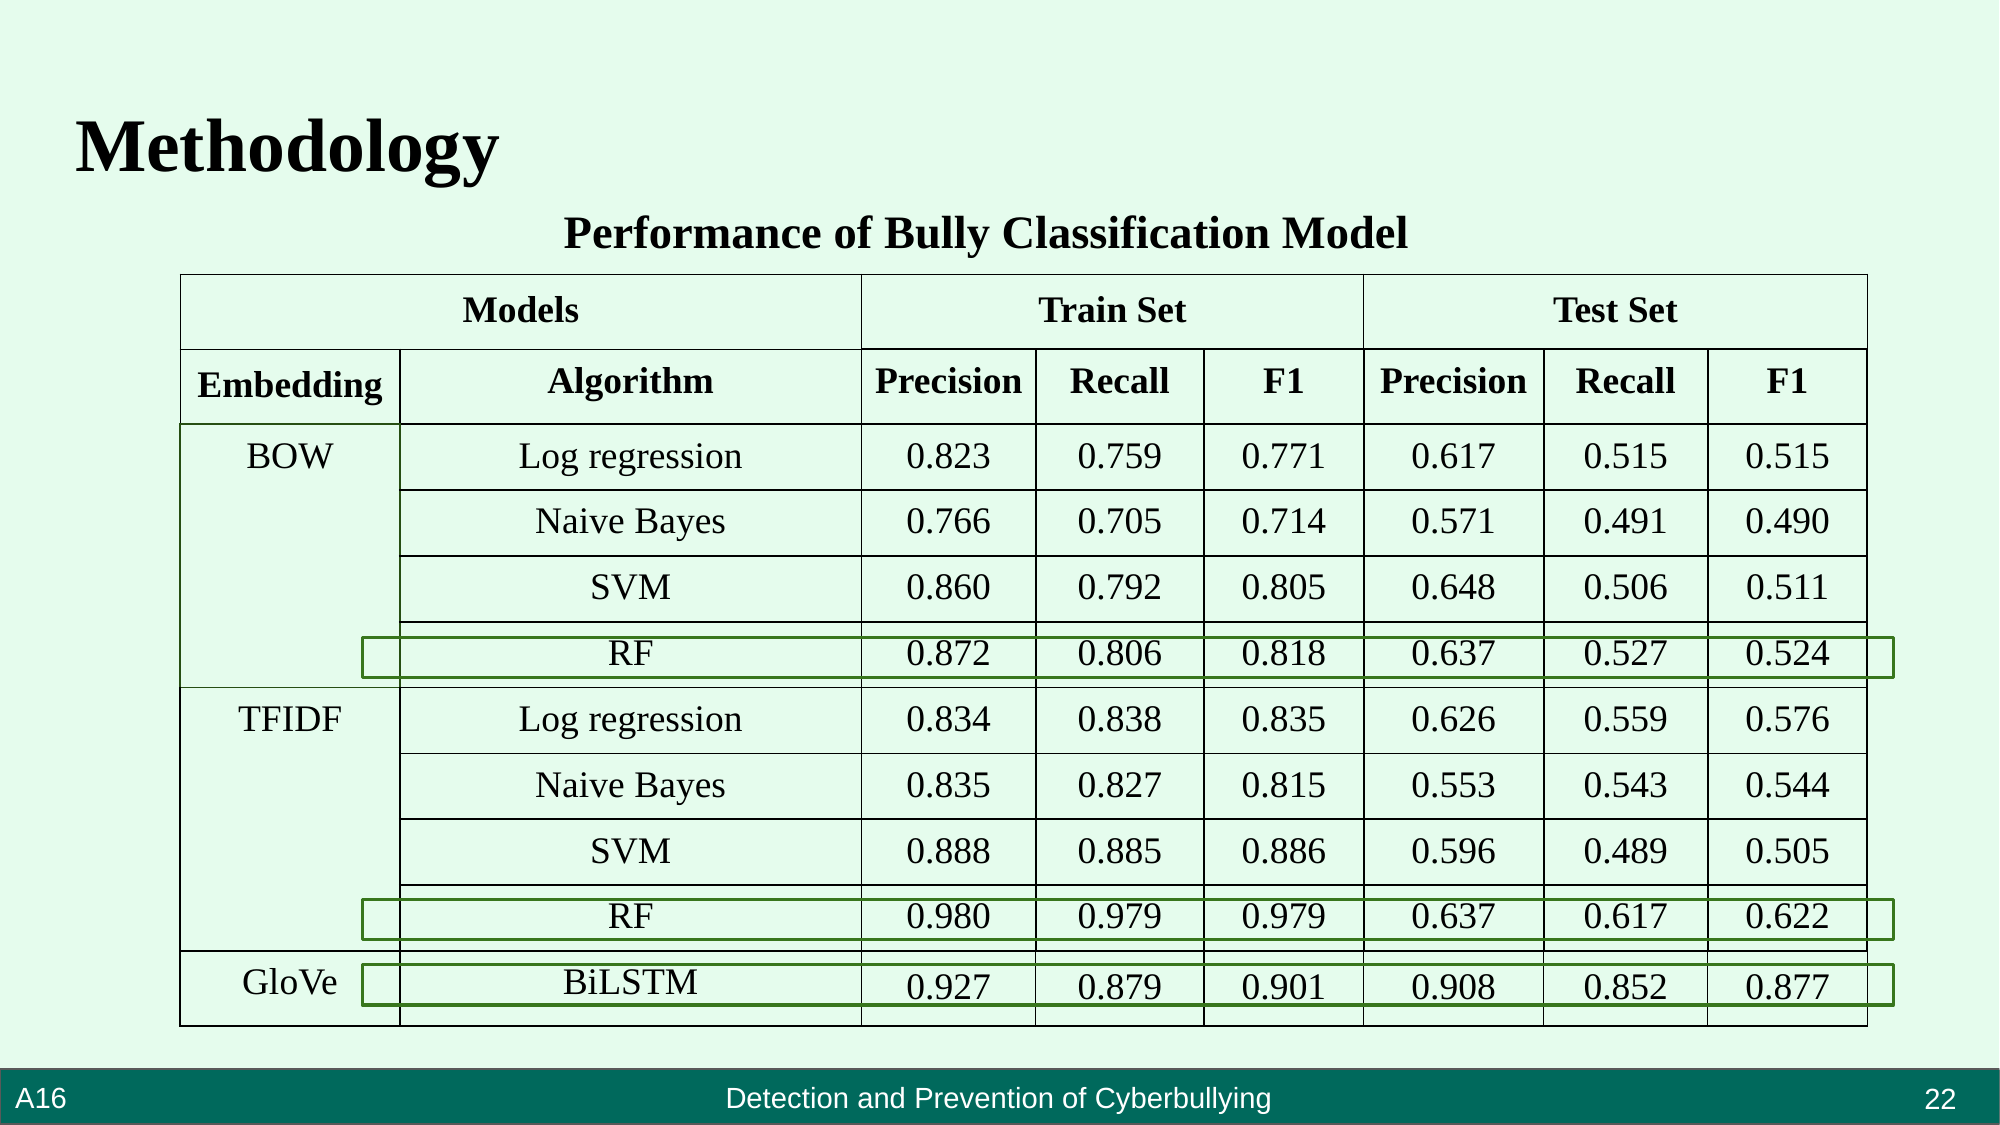

# Methodology
Performance of Bully Classification Model
| Models |  | Train Set |  |  | Test Set |  |  |
| --- | --- | --- | --- | --- | --- | --- | --- |
| Embedding | Algorithm | Precision | Recall | F1 | Precision | Recall | F1 |
| BOW | Log regression | 0.823 | 0.759 | 0.771 | 0.617 | 0.515 | 0.515 |
|  | Naive Bayes | 0.766 | 0.705 | 0.714 | 0.571 | 0.491 | 0.490 |
|  | SVM | 0.860 | 0.792 | 0.805 | 0.648 | 0.506 | 0.511 |
|  | RF | 0.872 | 0.806 | 0.818 | 0.637 | 0.527 | 0.524 |
| TFIDF | Log regression | 0.834 | 0.838 | 0.835 | 0.626 | 0.559 | 0.576 |
|  | Naive Bayes | 0.835 | 0.827 | 0.815 | 0.553 | 0.543 | 0.544 |
|  | SVM | 0.888 | 0.885 | 0.886 | 0.596 | 0.489 | 0.505 |
|  | RF | 0.980 | 0.979 | 0.979 | 0.637 | 0.617 | 0.622 |
| GloVe | BiLSTM | 0.927 | 0.879 | 0.901 | 0.908 | 0.852 | 0.877 |

22
A16                                                                                Detection and Prevention of Cyberbullying
IC4ME2                                                                             Detection and Prevention of Cyberbullying